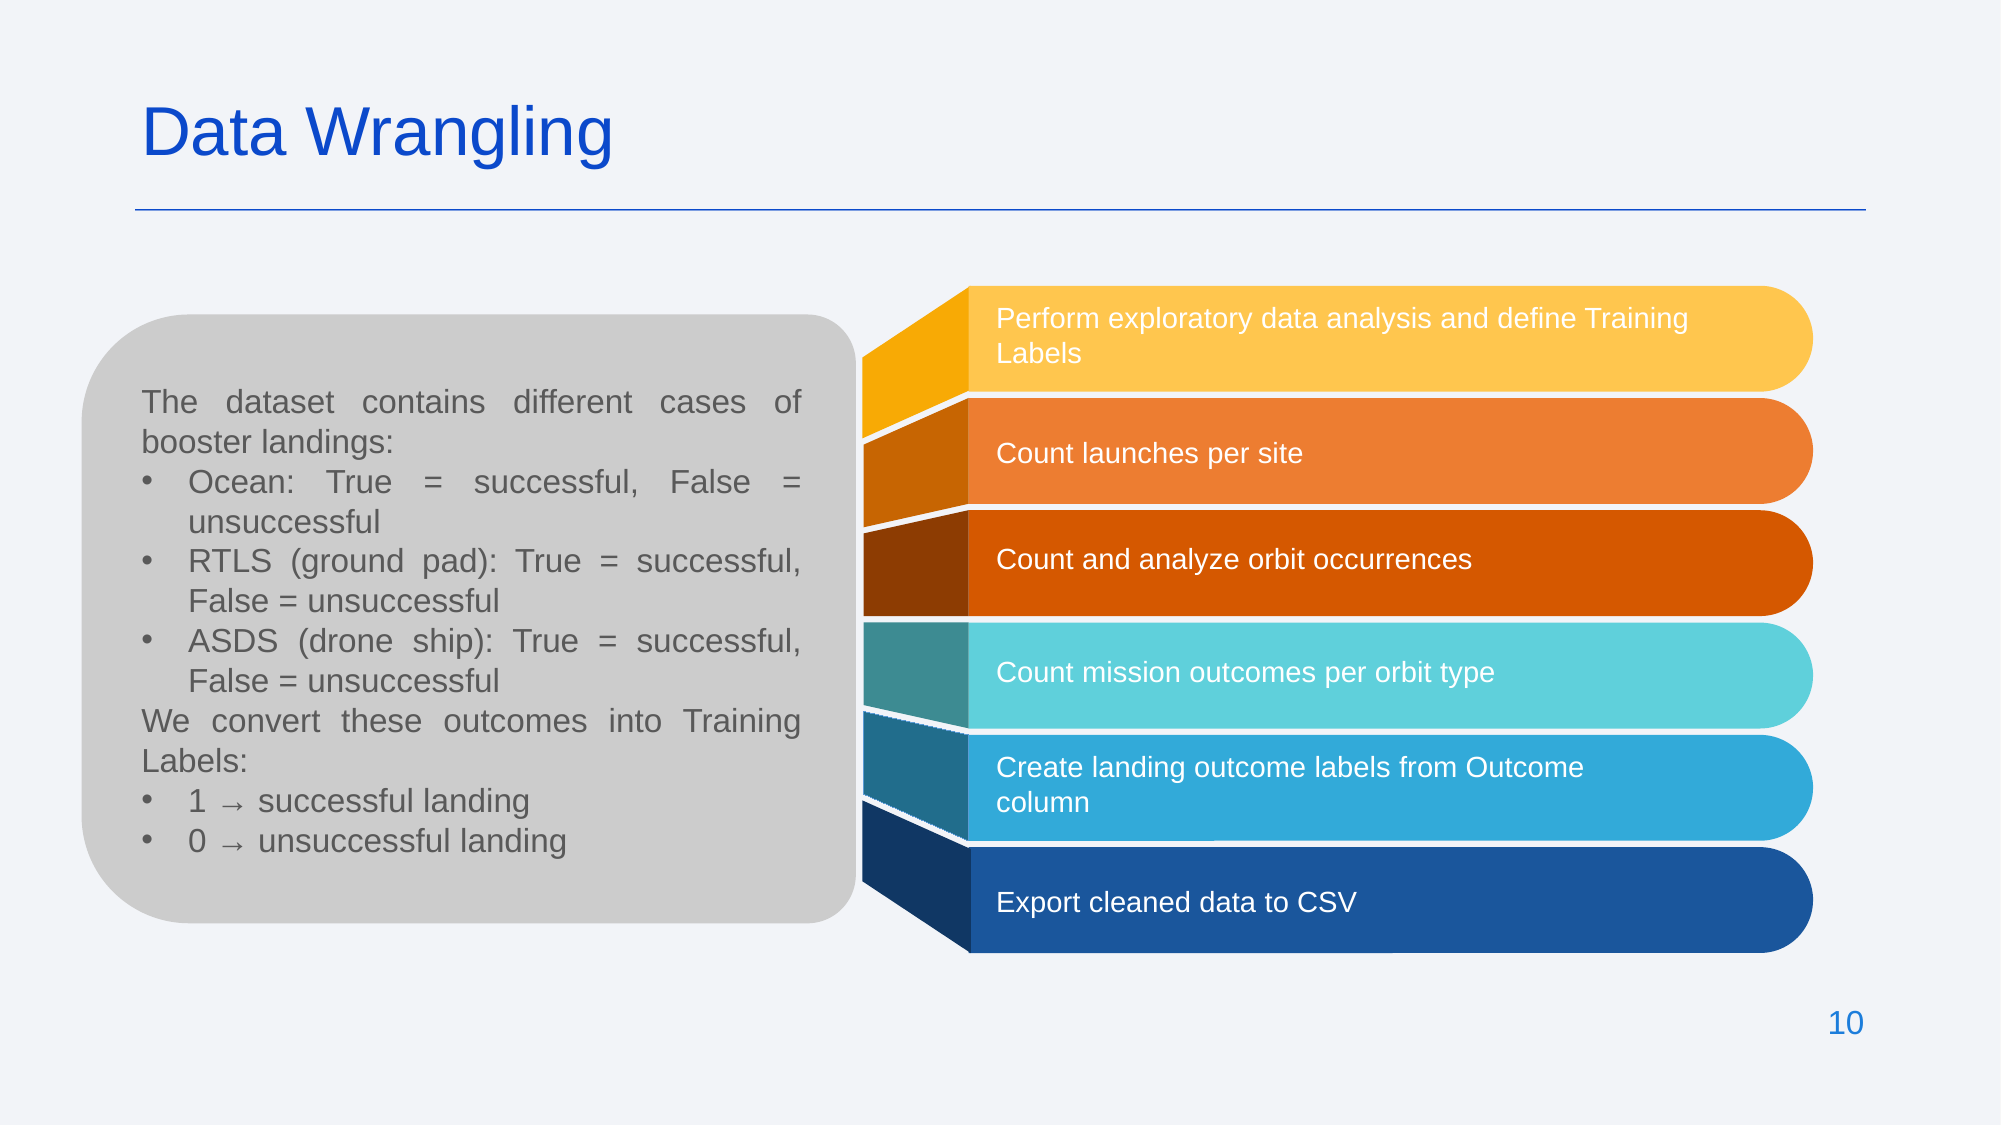

Data Wrangling

Perform exploratory data analysis and define Training Labels

Count launches per site

Count and analyze orbit occurrences

Count mission outcomes per orbit type

Create landing outcome labels from Outcome column

Export cleaned data to CSV
The dataset contains different cases of booster landings:
Ocean: True = successful, False = unsuccessful
RTLS (ground pad): True = successful, False = unsuccessful
ASDS (drone ship): True = successful, False = unsuccessful
We convert these outcomes into Training Labels:
1 → successful landing
0 → unsuccessful landing
10